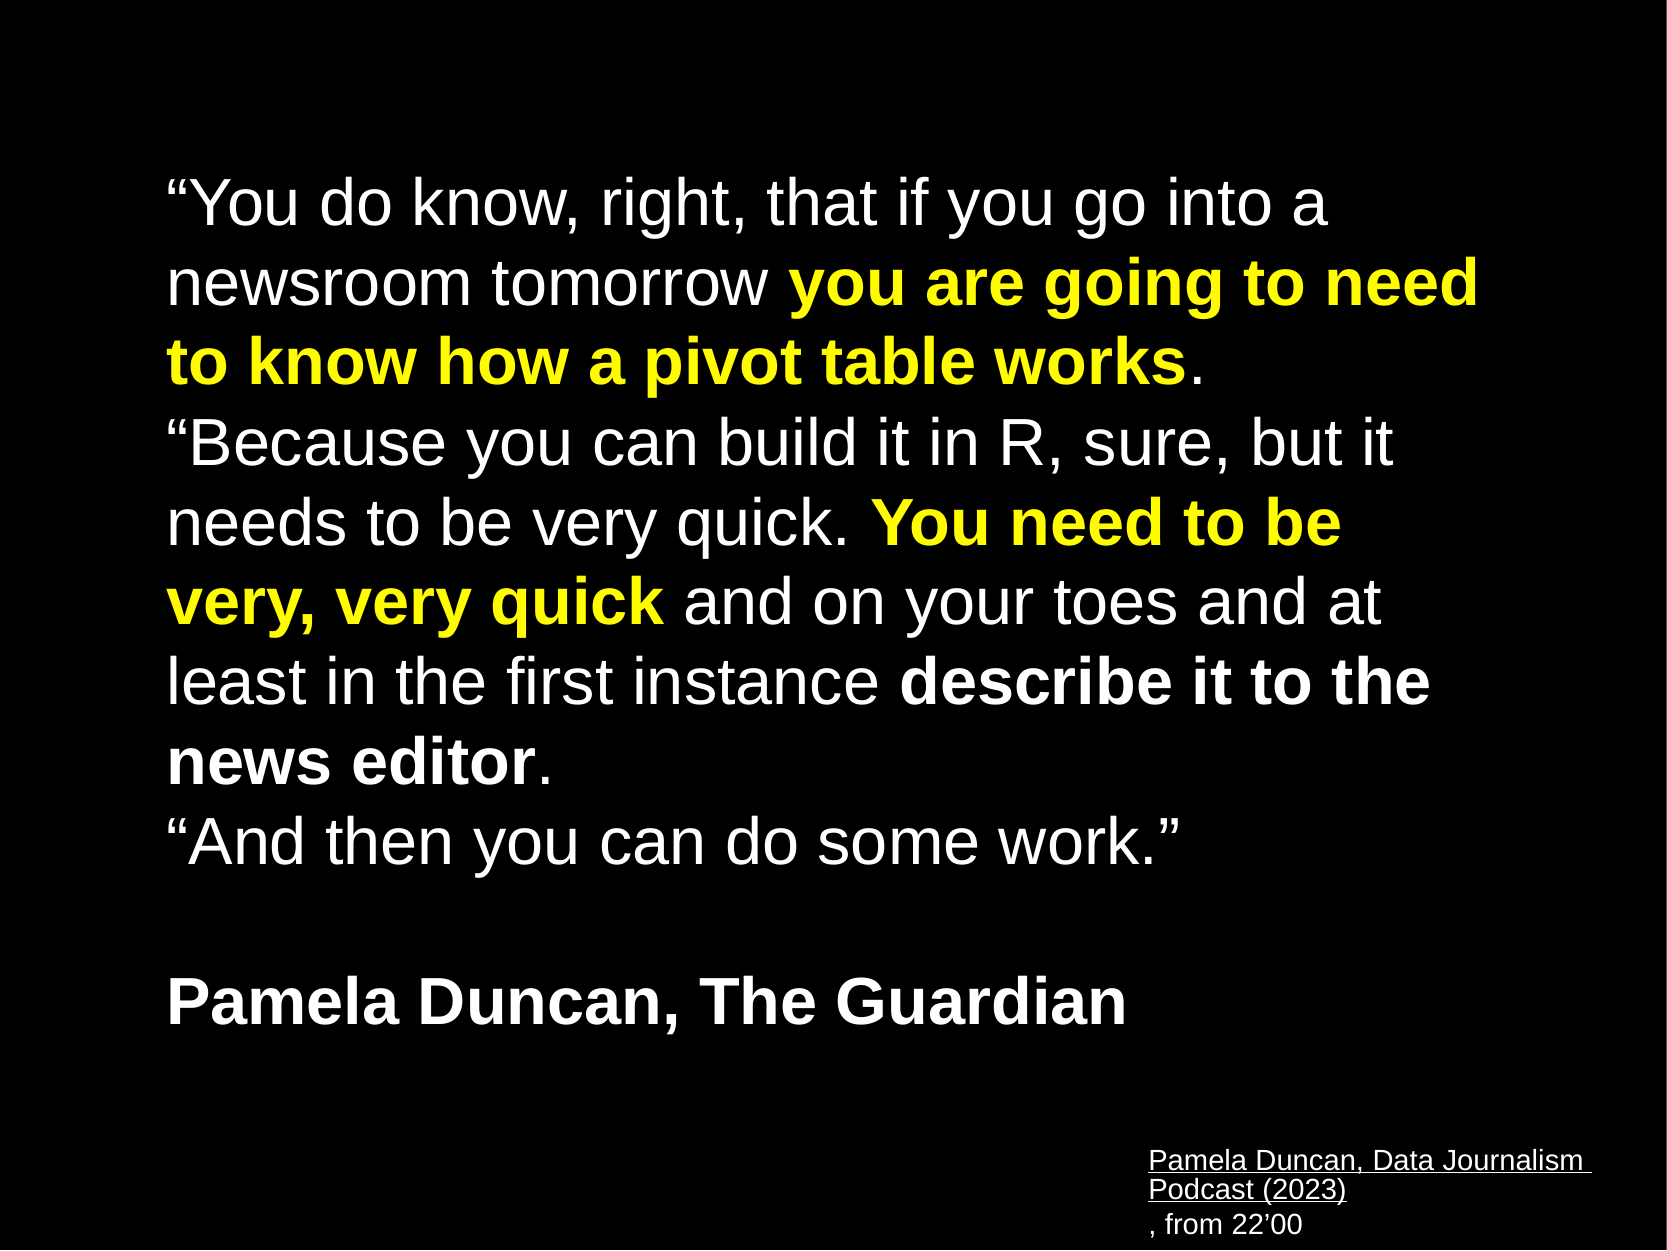

“You do know, right, that if you go into a newsroom tomorrow you are going to need to know how a pivot table works.
“Because you can build it in R, sure, but it needs to be very quick. You need to be very, very quick and on your toes and at least in the first instance describe it to the news editor.
“And then you can do some work.”

Pamela Duncan, The Guardian
Pamela Duncan, Data Journalism Podcast (2023), from 22’00